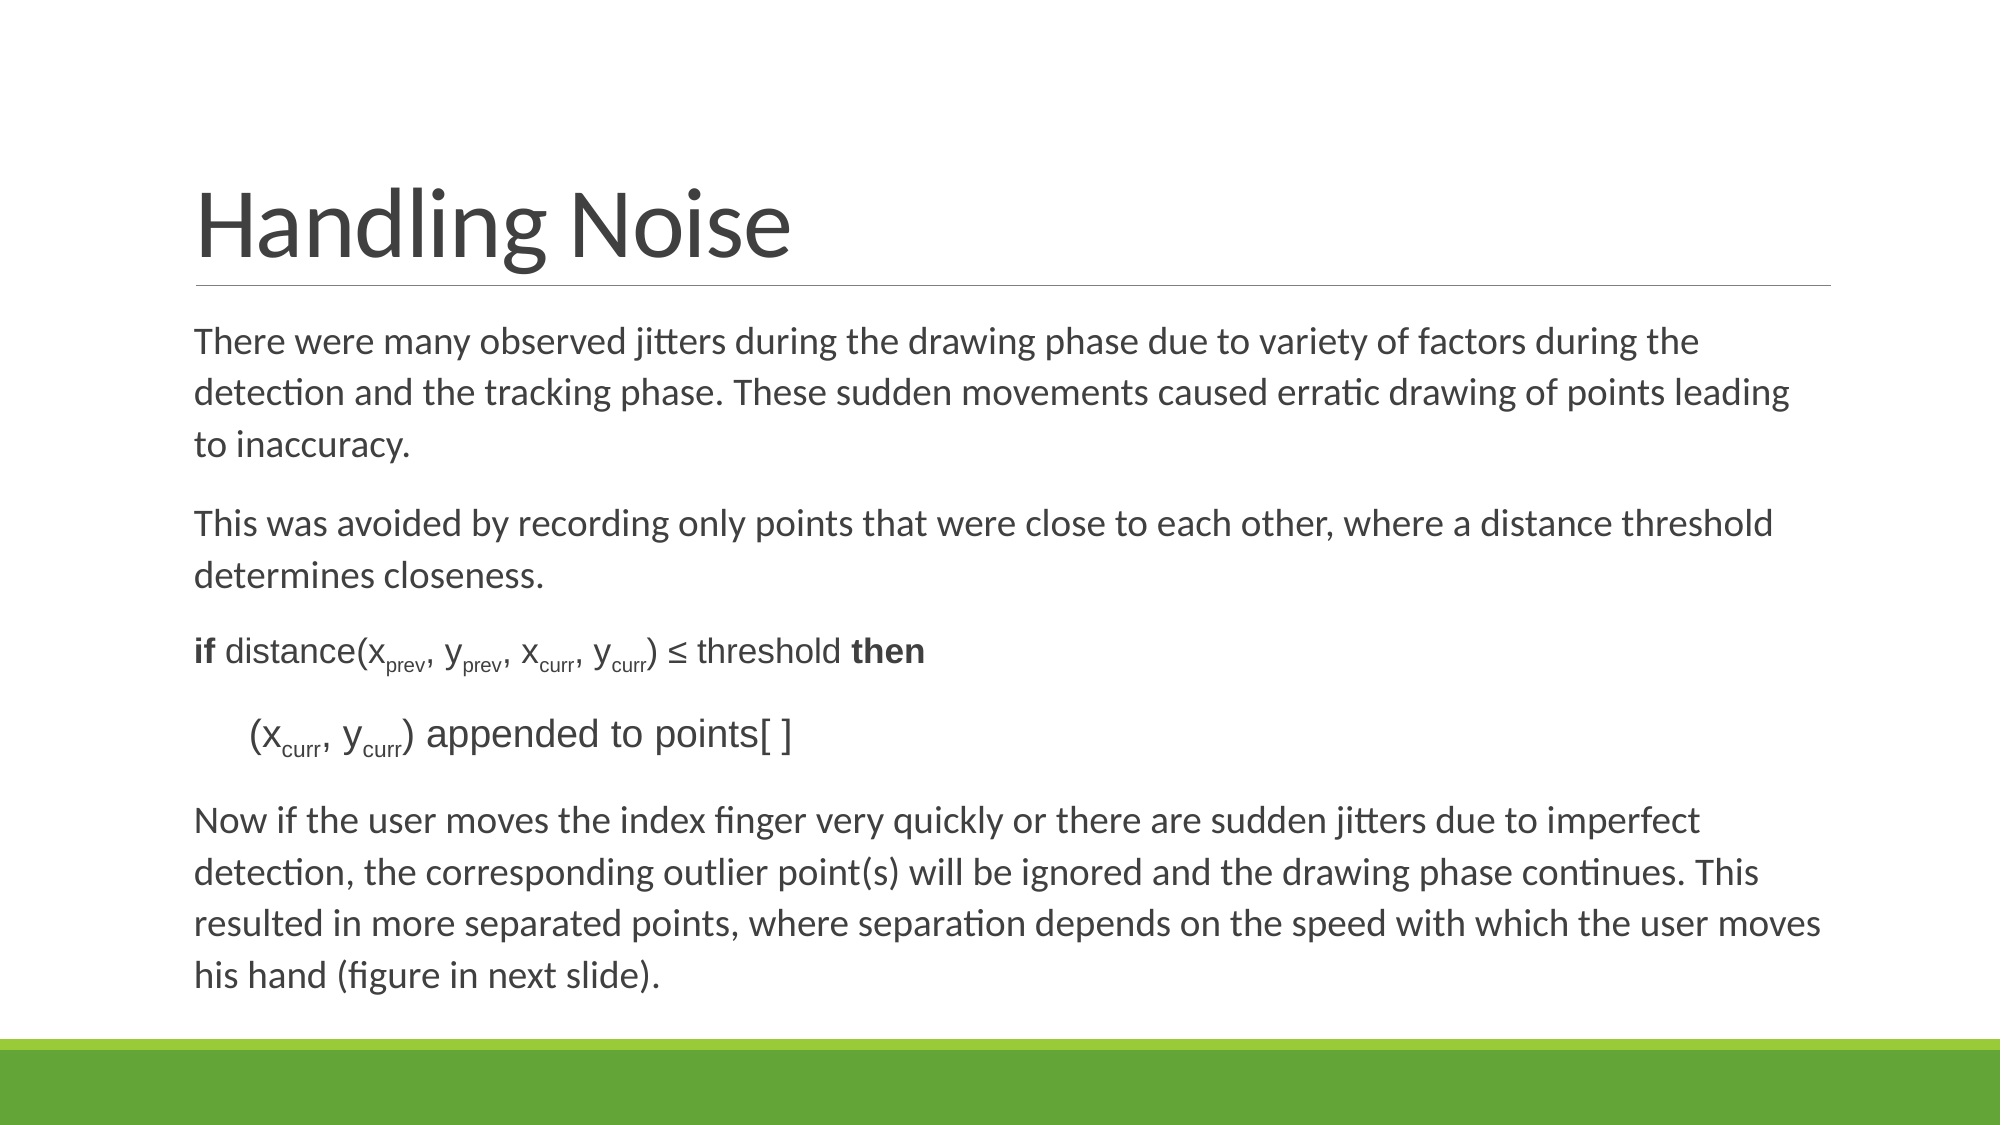

# Handling Noise
There were many observed jitters during the drawing phase due to variety of factors during the detection and the tracking phase. These sudden movements caused erratic drawing of points leading to inaccuracy.
This was avoided by recording only points that were close to each other, where a distance threshold determines closeness.
if distance(xprev, yprev, xcurr, ycurr) ≤ threshold then
     (xcurr, ycurr) appended to points[ ]
Now if the user moves the index finger very quickly or there are sudden jitters due to imperfect detection, the corresponding outlier point(s) will be ignored and the drawing phase continues. This resulted in more separated points, where separation depends on the speed with which the user moves his hand (figure in next slide).